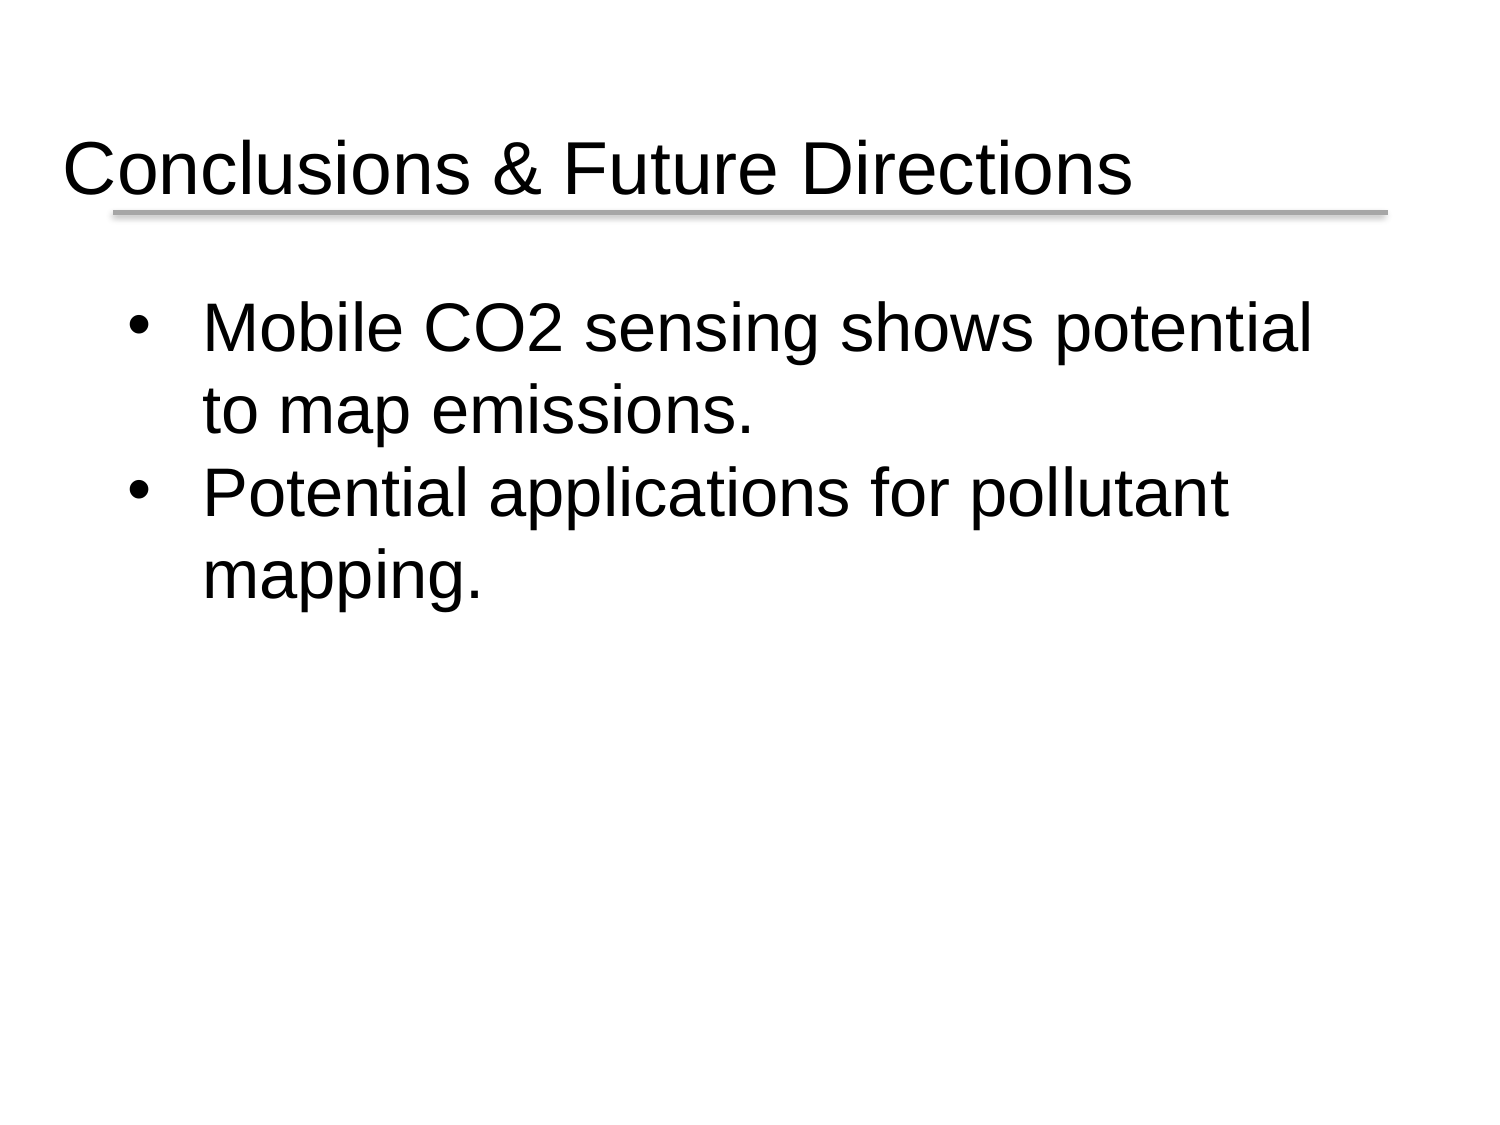

Conclusions & Future Directions
Mobile CO2 sensing shows potential to map emissions.
Potential applications for pollutant mapping.